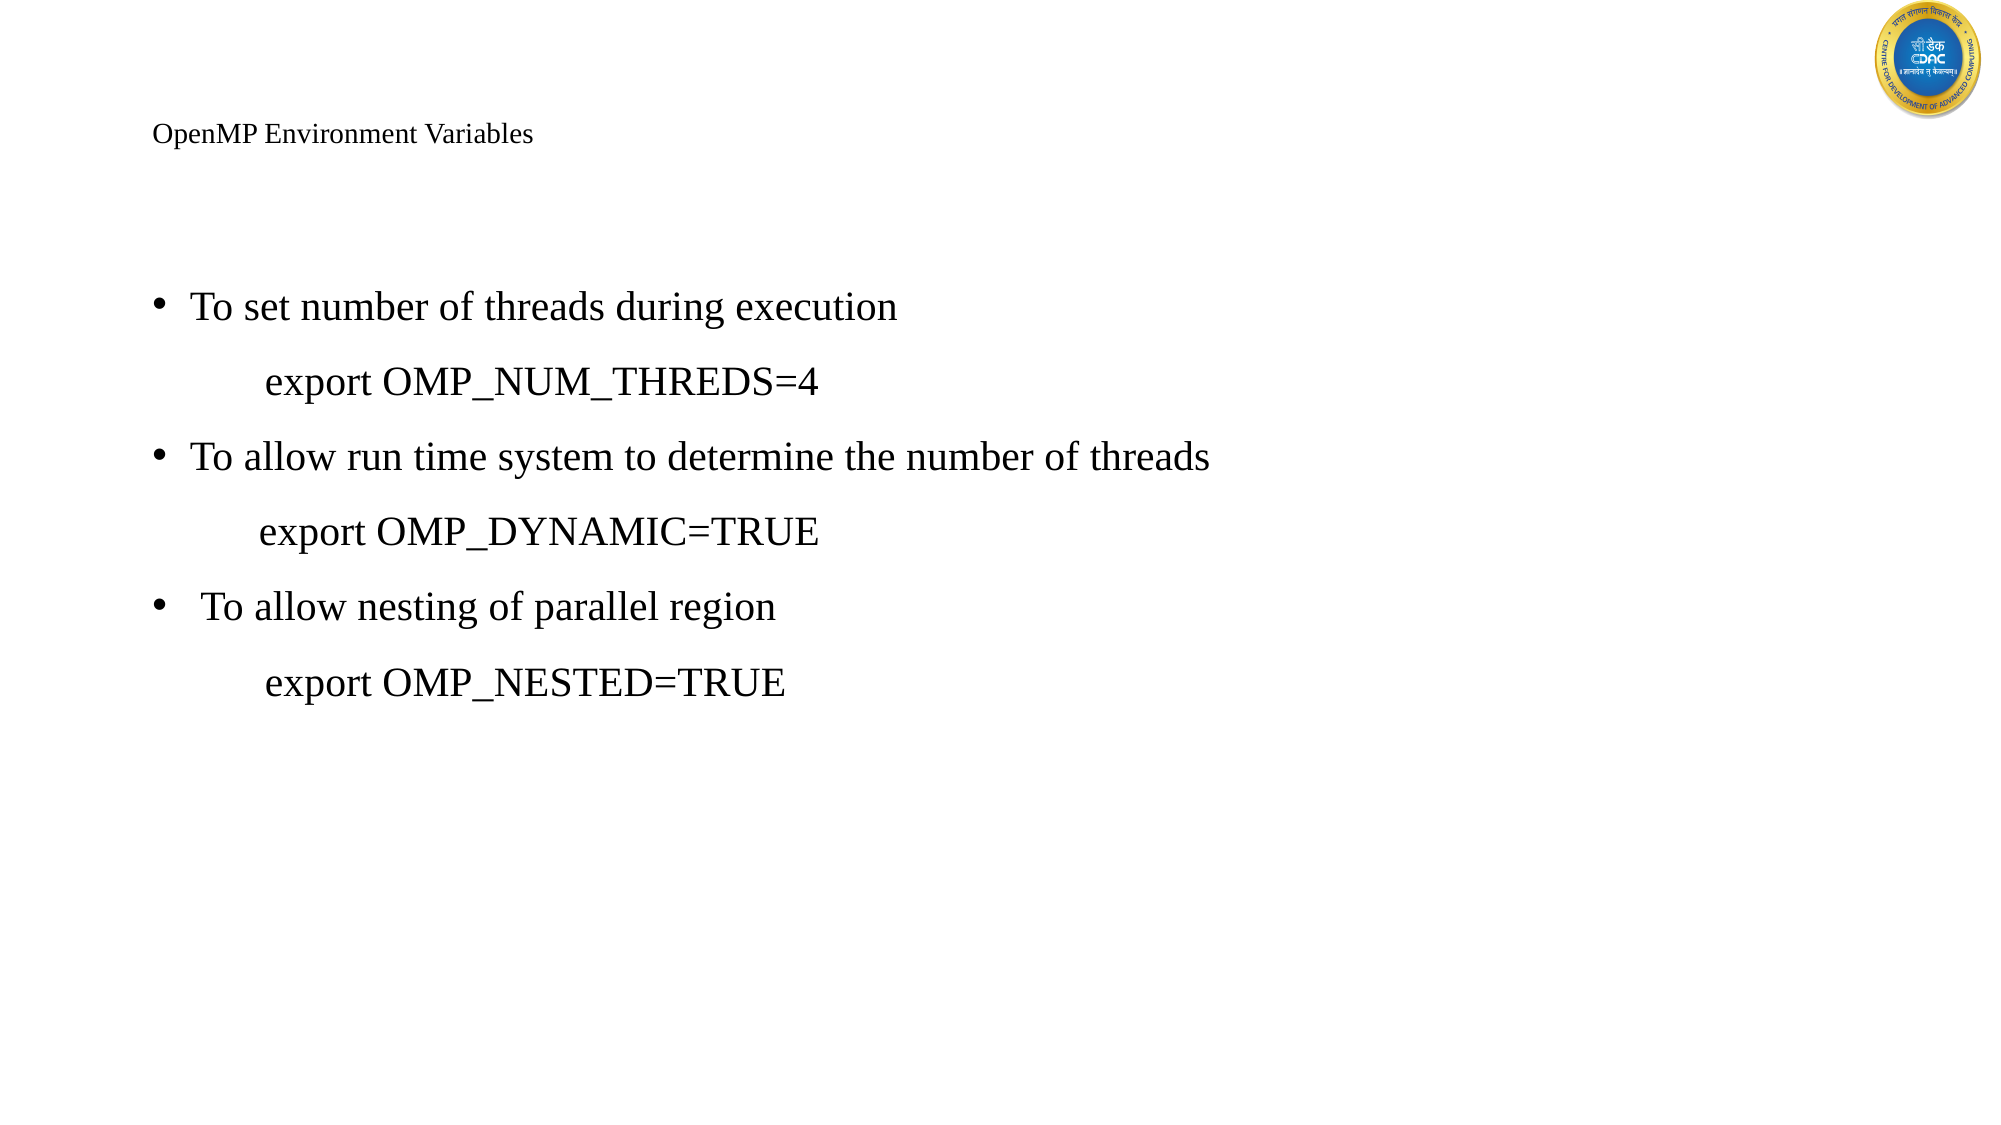

# OpenMP Environment Variables
To set number of threads during execution
export OMP_NUM_THREDS=4
To allow run time system to determine the number of threads
   export OMP_DYNAMIC=TRUE
 To allow nesting of parallel region
export OMP_NESTED=TRUE